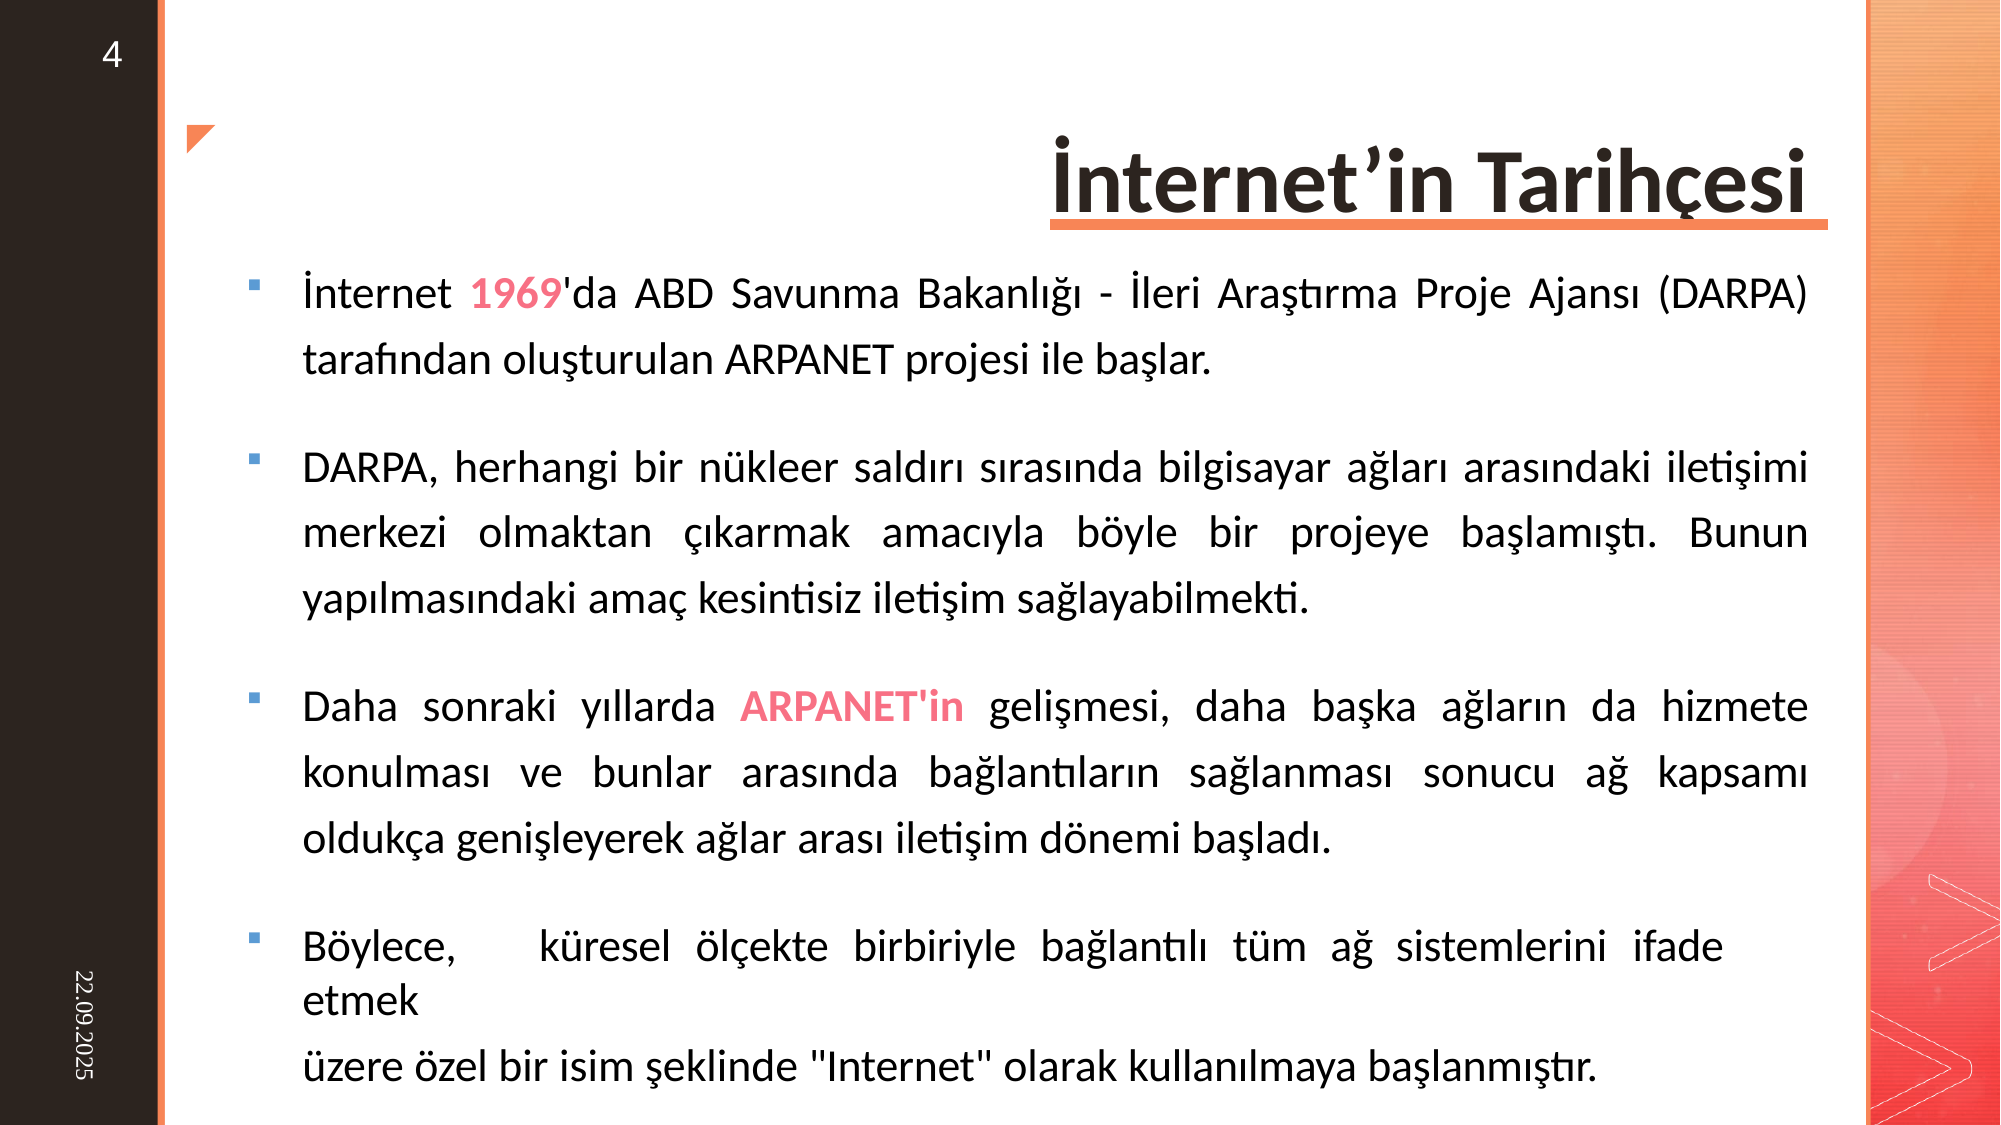

4
◤
# İnternet’in Tarihçesi
İnternet 1969'da ABD Savunma Bakanlığı - İleri Araştırma Proje Ajansı (DARPA) tarafından oluşturulan ARPANET projesi ile başlar.
DARPA, herhangi bir nükleer saldırı sırasında bilgisayar ağları arasındaki iletişimi merkezi  olmaktan  çıkarmak  amacıyla  böyle  bir  projeye  başlamıştı.  Bunun yapılmasındaki amaç kesintisiz iletişim sağlayabilmekti.
Daha  sonraki  yıllarda  ARPANET'in  gelişmesi,  daha  başka  ağların  da  hizmete konulması  ve  bunlar  arasında  bağlantıların  sağlanması  sonucu  ağ  kapsamı oldukça genişleyerek ağlar arası iletişim dönemi başladı.
Böylece,	küresel	ölçekte	birbiriyle	bağlantılı	tüm	ağ	sistemlerini	ifade	etmek
üzere özel bir isim şeklinde "Internet" olarak kullanılmaya başlanmıştır.
22.09.2025